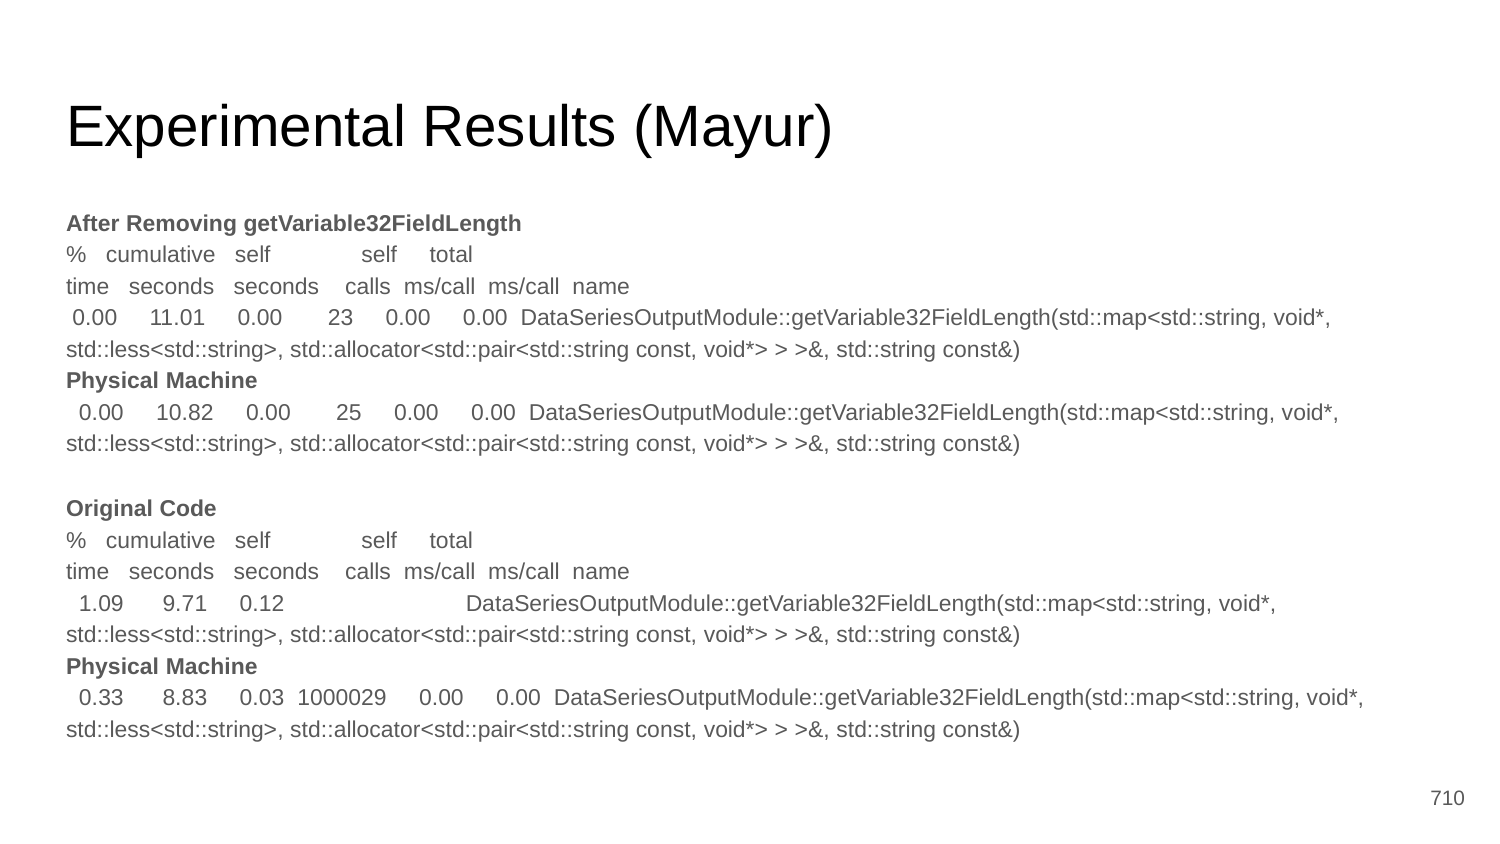

# Experimental Results (Mayur)
After Removing getVariable32FieldLength
%   cumulative   self              self     total
time   seconds   seconds    calls  ms/call  ms/call  name
 0.00     11.01     0.00       23     0.00     0.00  DataSeriesOutputModule::getVariable32FieldLength(std::map<std::string, void*, std::less<std::string>, std::allocator<std::pair<std::string const, void*> > >&, std::string const&)
Physical Machine
  0.00     10.82     0.00       25     0.00     0.00  DataSeriesOutputModule::getVariable32FieldLength(std::map<std::string, void*, std::less<std::string>, std::allocator<std::pair<std::string const, void*> > >&, std::string const&)
Original Code
%   cumulative   self              self     total
time   seconds   seconds    calls  ms/call  ms/call  name
  1.09      9.71     0.12                            DataSeriesOutputModule::getVariable32FieldLength(std::map<std::string, void*, std::less<std::string>, std::allocator<std::pair<std::string const, void*> > >&, std::string const&)
Physical Machine
  0.33      8.83     0.03  1000029     0.00     0.00  DataSeriesOutputModule::getVariable32FieldLength(std::map<std::string, void*, std::less<std::string>, std::allocator<std::pair<std::string const, void*> > >&, std::string const&)

710